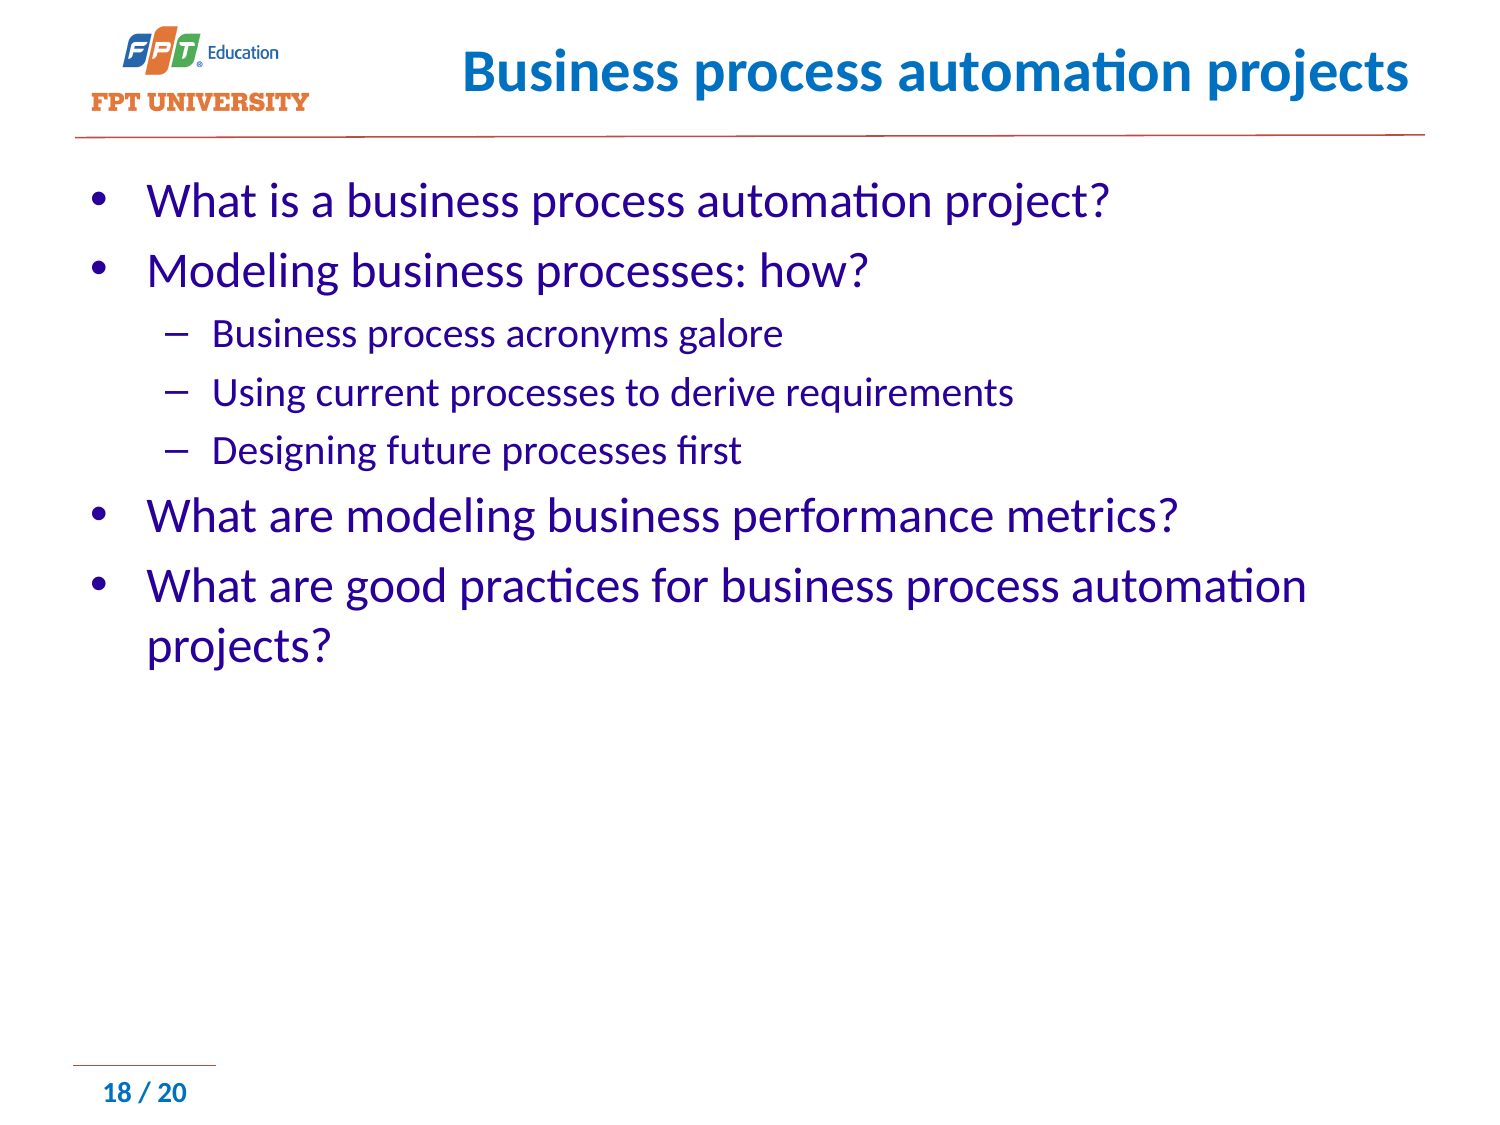

# Business process automation projects
What is a business process automation project?
Modeling business processes: how?
Business process acronyms galore
Using current processes to derive requirements
Designing future processes first
What are modeling business performance metrics?
What are good practices for business process automation projects?